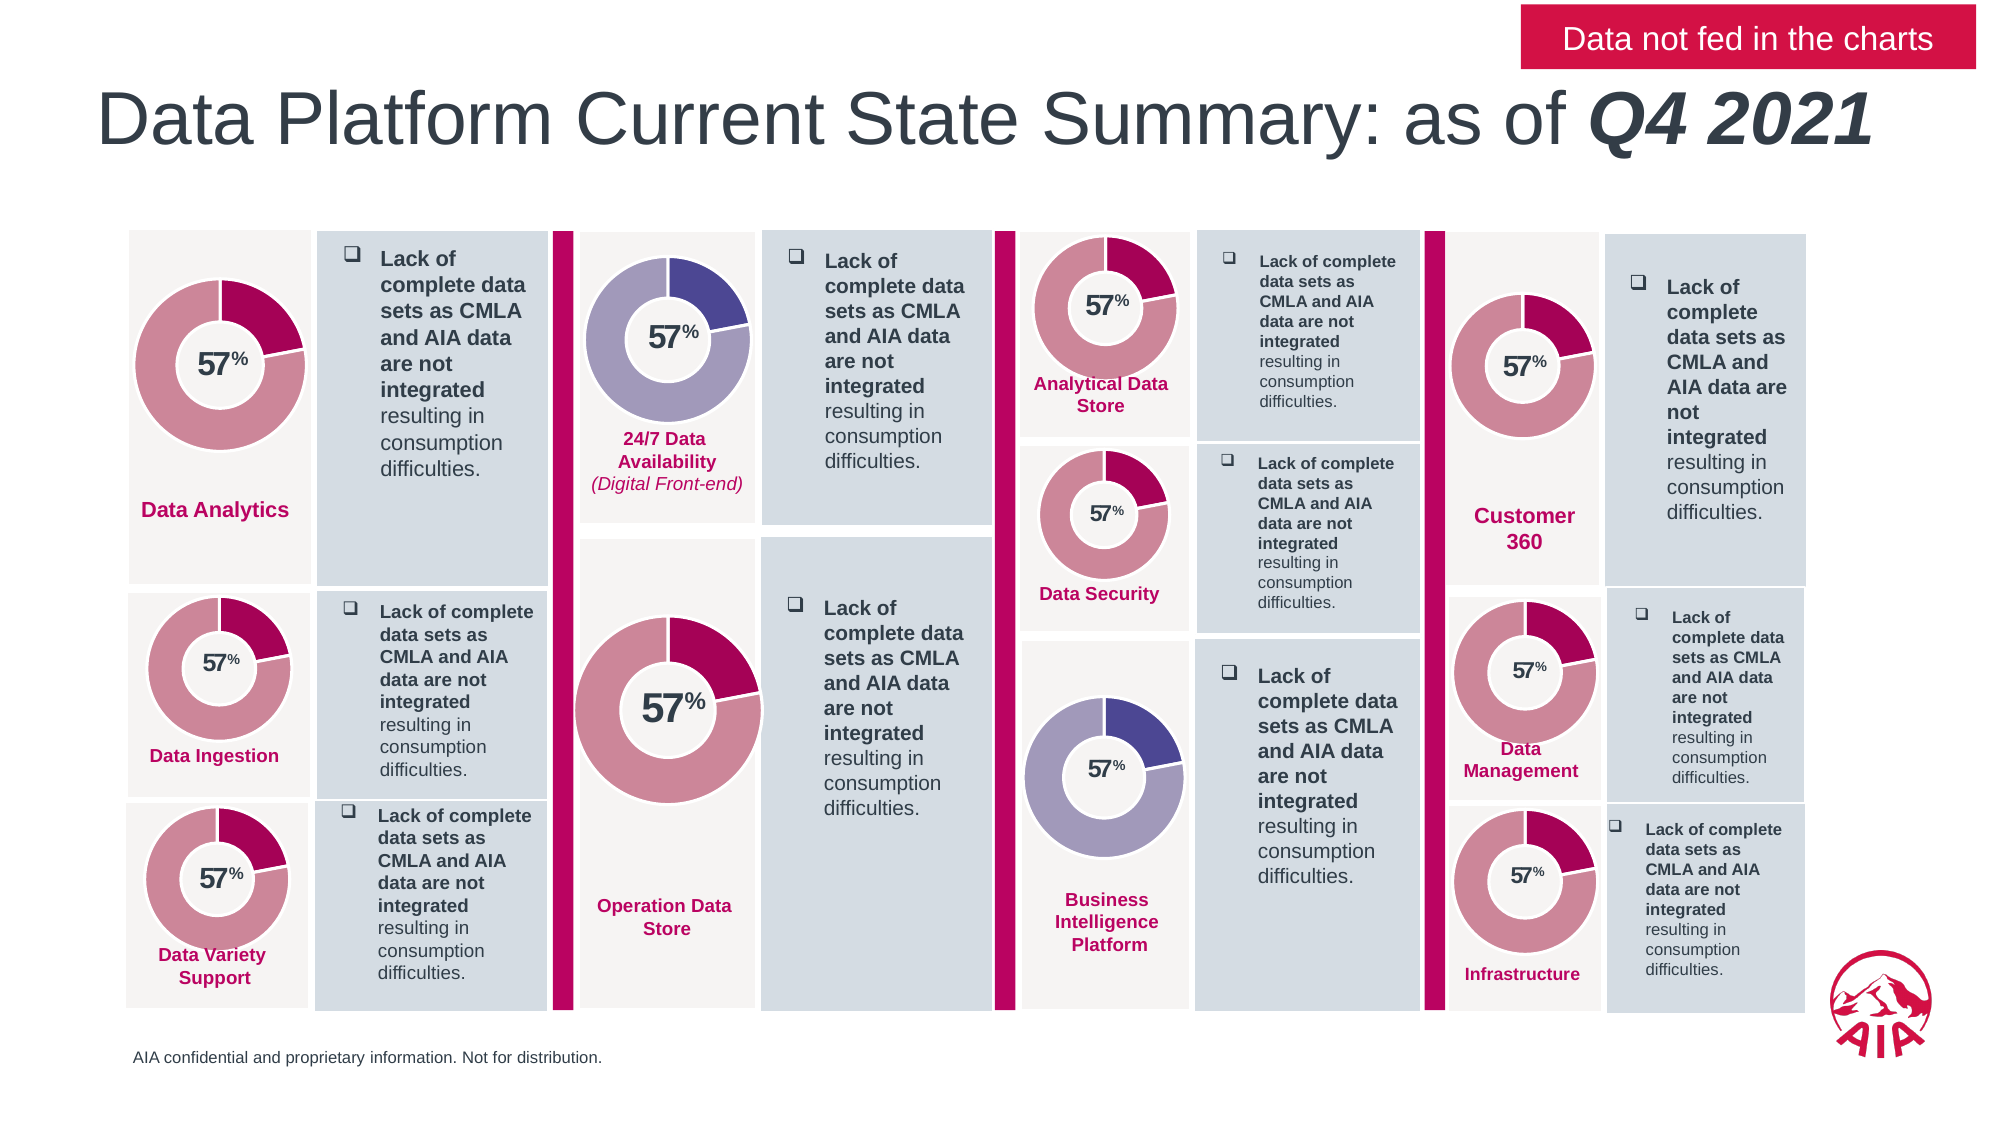

Data not fed in the charts
 Data Platform Current State Summary: as of Q4 2021

### Chart

| Category | Sales |
|---|---|
| 1st Qtr | 22.0 |
| 2nd Qtr | 78.0 |

### Chart

| Category | Sales |
|---|---|
| 1st Qtr | 22.0 |
| 2nd Qtr | 78.0 |
Lack of complete data sets as CMLA and AIA data are not integrated resulting in consumption difficulties.

### Chart

| Category | Sales |
|---|---|
| 1st Qtr | 22.0 |
| 2nd Qtr | 78.0 |
Lack of complete data sets as CMLA and AIA data are not integrated resulting in consumption difficulties.

### Chart

| Category | Sales |
|---|---|
| 1st Qtr | 22.0 |
| 2nd Qtr | 78.0 |
Lack of complete data sets as CMLA and AIA data are not integrated resulting in consumption difficulties.
Lack of complete data sets as CMLA and AIA data are not integrated resulting in consumption difficulties.
57%
57%
57%
57%
Analytical Data Store
24/7 Data
Availability
(Digital Front-end)

Lack of complete data sets as CMLA and AIA data are not integrated resulting in consumption difficulties.

### Chart

| Category | Sales |
|---|---|
| 1st Qtr | 22.0 |
| 2nd Qtr | 78.0 |
Data Analytics
57%
Customer 360

### Chart

| Category | Sales |
|---|---|
| 1st Qtr | 22.0 |
| 2nd Qtr | 78.0 |
Data Security
Lack of complete data sets as CMLA and AIA data are not integrated resulting in consumption difficulties.

Lack of complete data sets as CMLA and AIA data are not integrated resulting in consumption difficulties.

### Chart

| Category | Sales |
|---|---|
| 1st Qtr | 22.0 |
| 2nd Qtr | 78.0 |

### Chart

| Category | Sales |
|---|---|
| 1st Qtr | 22.0 |
| 2nd Qtr | 78.0 |
Lack of complete data sets as CMLA and AIA data are not integrated resulting in consumption difficulties.

57%

### Chart

| Category | Sales |
|---|---|
| 1st Qtr | 22.0 |
| 2nd Qtr | 78.0 |
57%
Lack of complete data sets as CMLA and AIA data are not integrated resulting in consumption difficulties.
57%
Data Management
Data Ingestion
57%
Lack of complete data sets as CMLA and AIA data are not integrated resulting in consumption difficulties.

### Chart

| Category | Sales |
|---|---|
| 1st Qtr | 22.0 |
| 2nd Qtr | 78.0 |

### Chart

| Category | Sales |
|---|---|
| 1st Qtr | 22.0 |
| 2nd Qtr | 78.0 |
Lack of complete data sets as CMLA and AIA data are not integrated resulting in consumption difficulties.
57%
57%
Business Intelligence
 Platform
Operation Data
Store
Data Variety
Support
Infrastructure